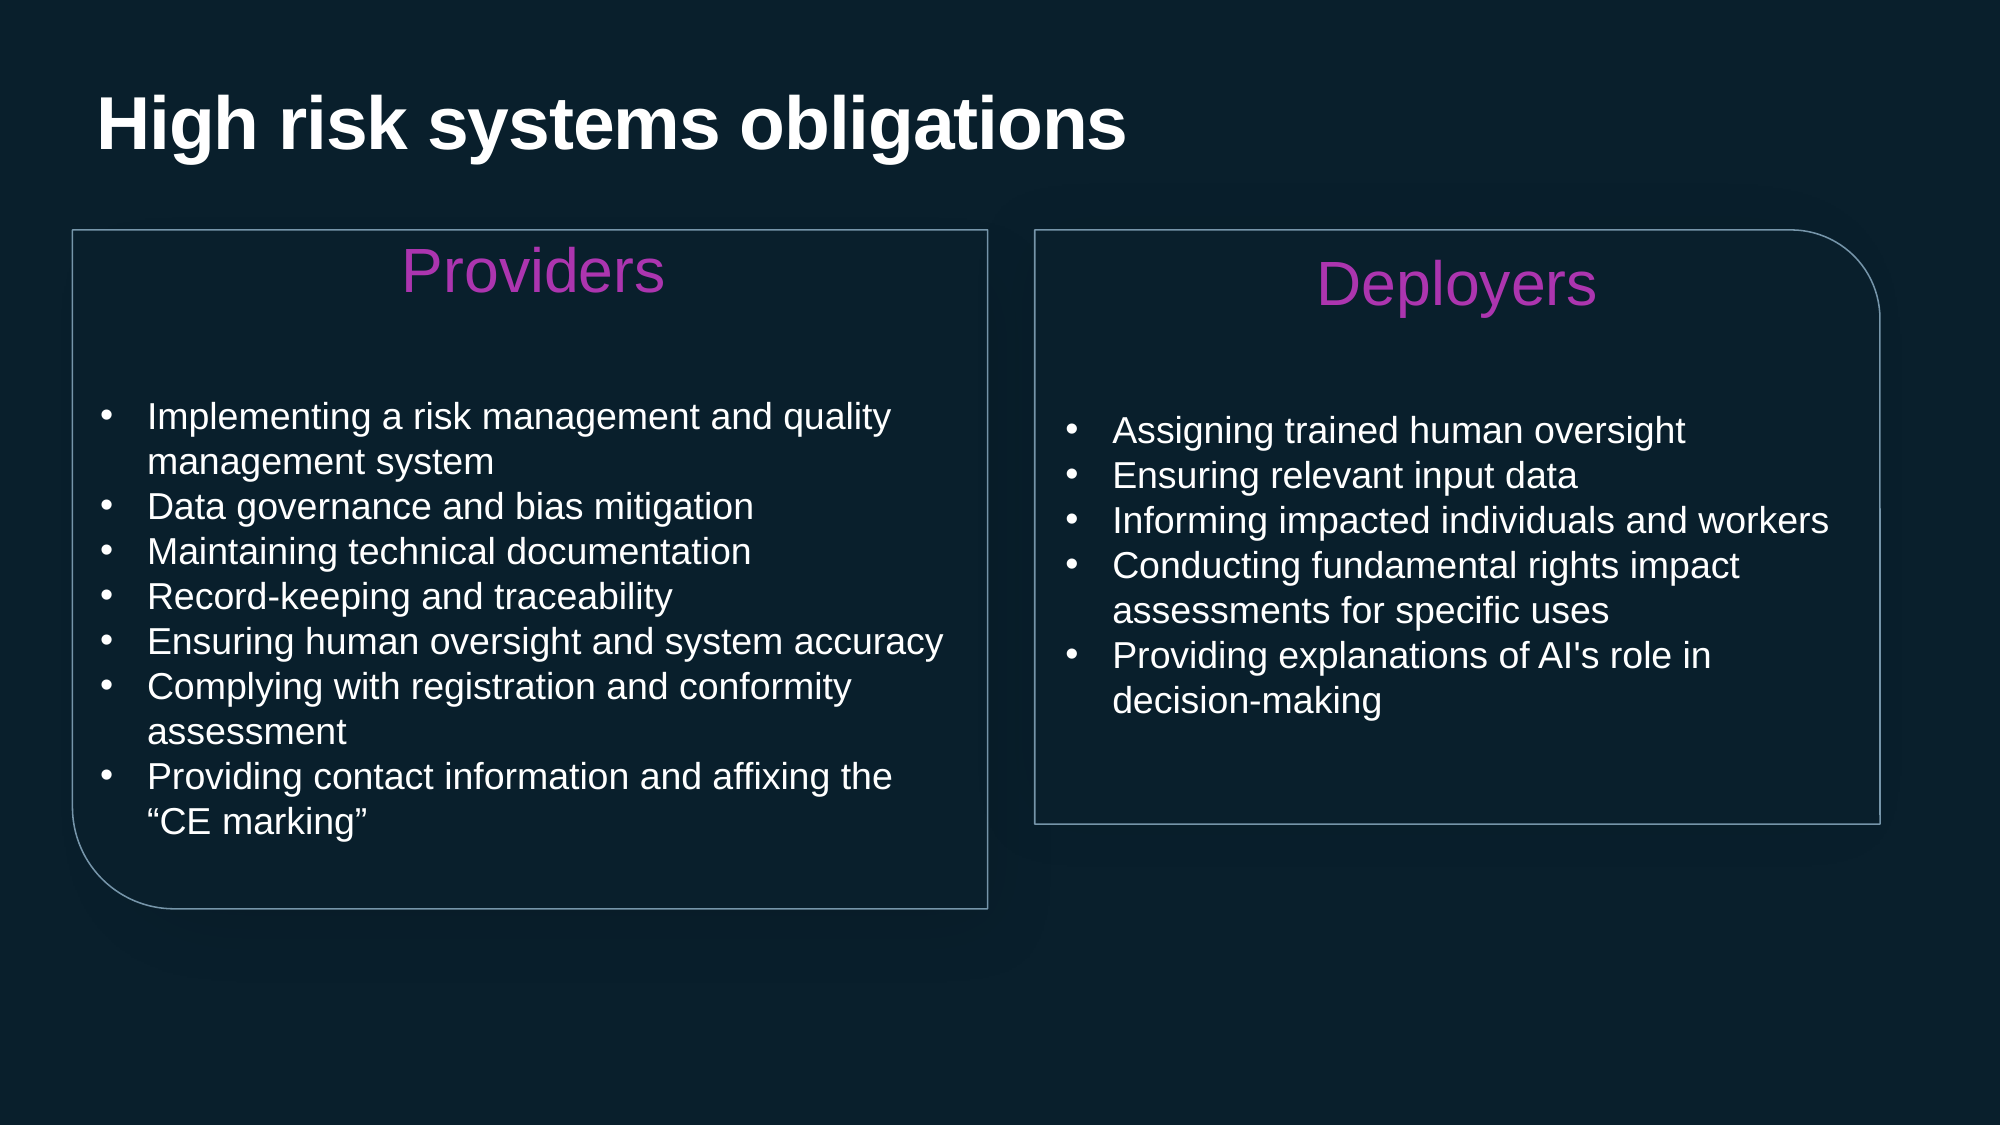

# High risk systems obligations

Providers

Implementing a risk management and quality management system
Data governance and bias mitigation
Maintaining technical documentation
Record-keeping and traceability
Ensuring human oversight and system accuracy
Complying with registration and conformity assessment
Providing contact information and affixing the “CE marking”
Deployers

Assigning trained human oversight
Ensuring relevant input data
Informing impacted individuals and workers
Conducting fundamental rights impact assessments for specific uses
Providing explanations of AI's role in decision-making